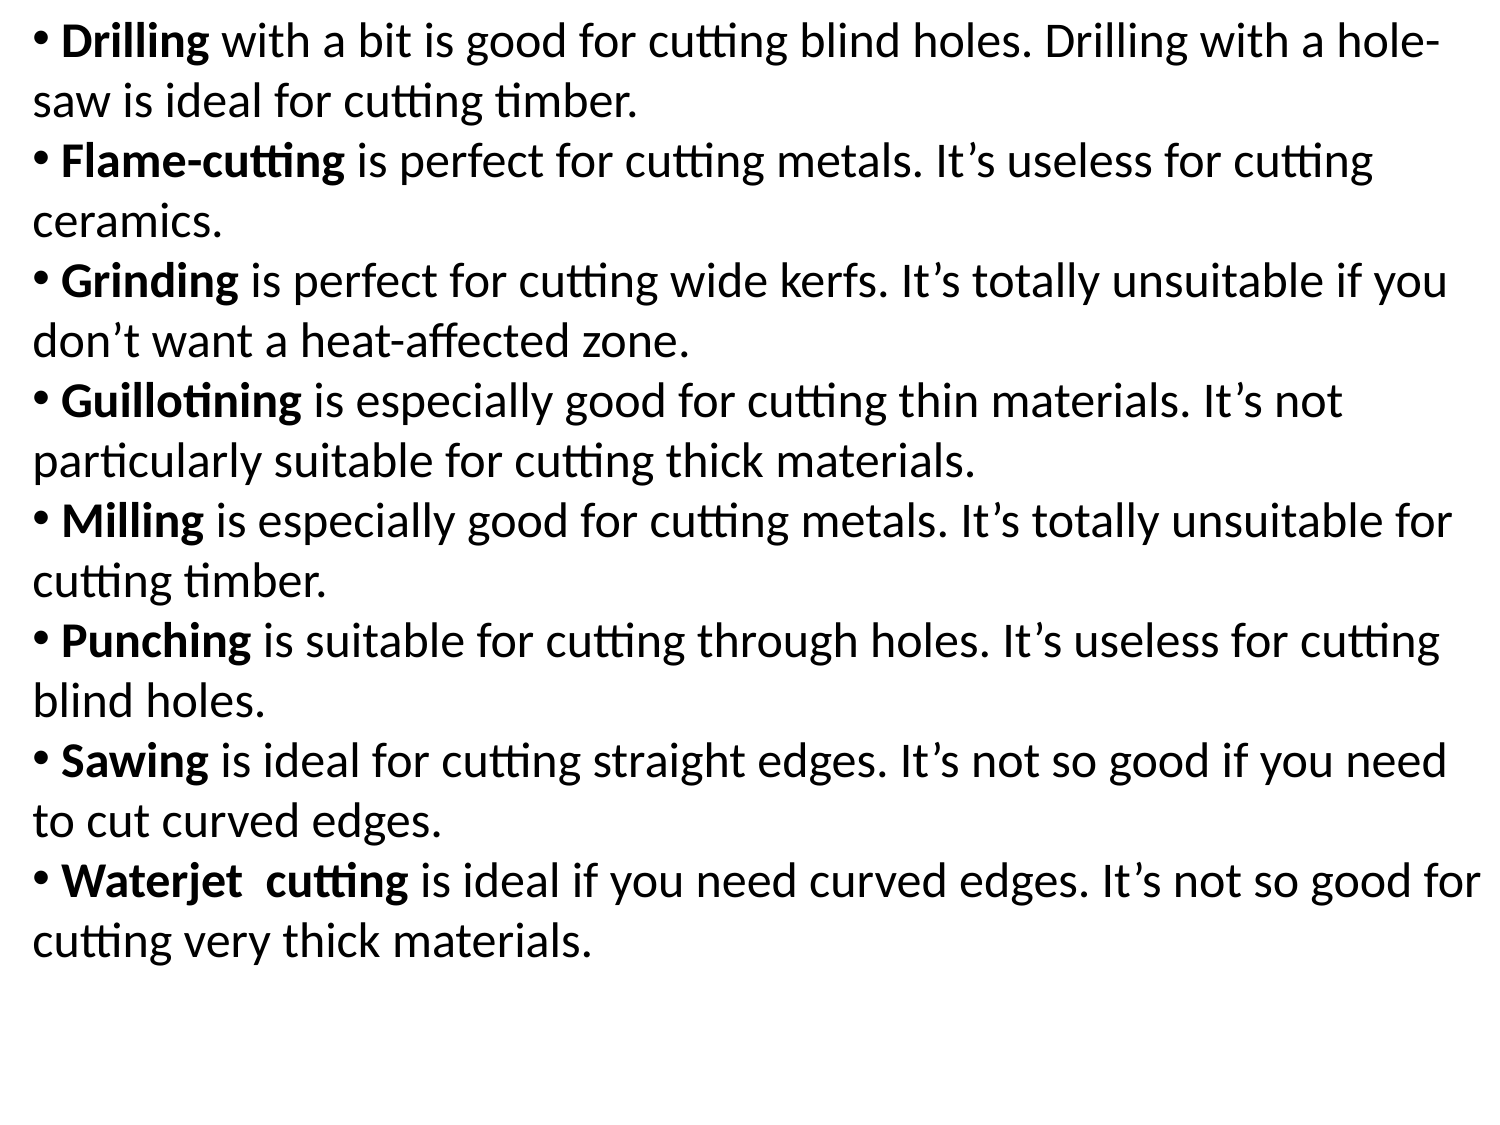

Drilling with a bit is good for cutting blind holes. Drilling with a hole-saw is ideal for cutting timber.
 Flame-cutting is perfect for cutting metals. It’s useless for cutting ceramics.
 Grinding is perfect for cutting wide kerfs. It’s totally unsuitable if you don’t want a heat-affected zone.
 Guillotining is especially good for cutting thin materials. It’s not particularly suitable for cutting thick materials.
 Milling is especially good for cutting metals. It’s totally unsuitable for cutting timber.
 Punching is suitable for cutting through holes. It’s useless for cutting blind holes.
 Sawing is ideal for cutting straight edges. It’s not so good if you need to cut curved edges.
 Waterjet  cutting is ideal if you need curved edges. It’s not so good for cutting very thick materials.